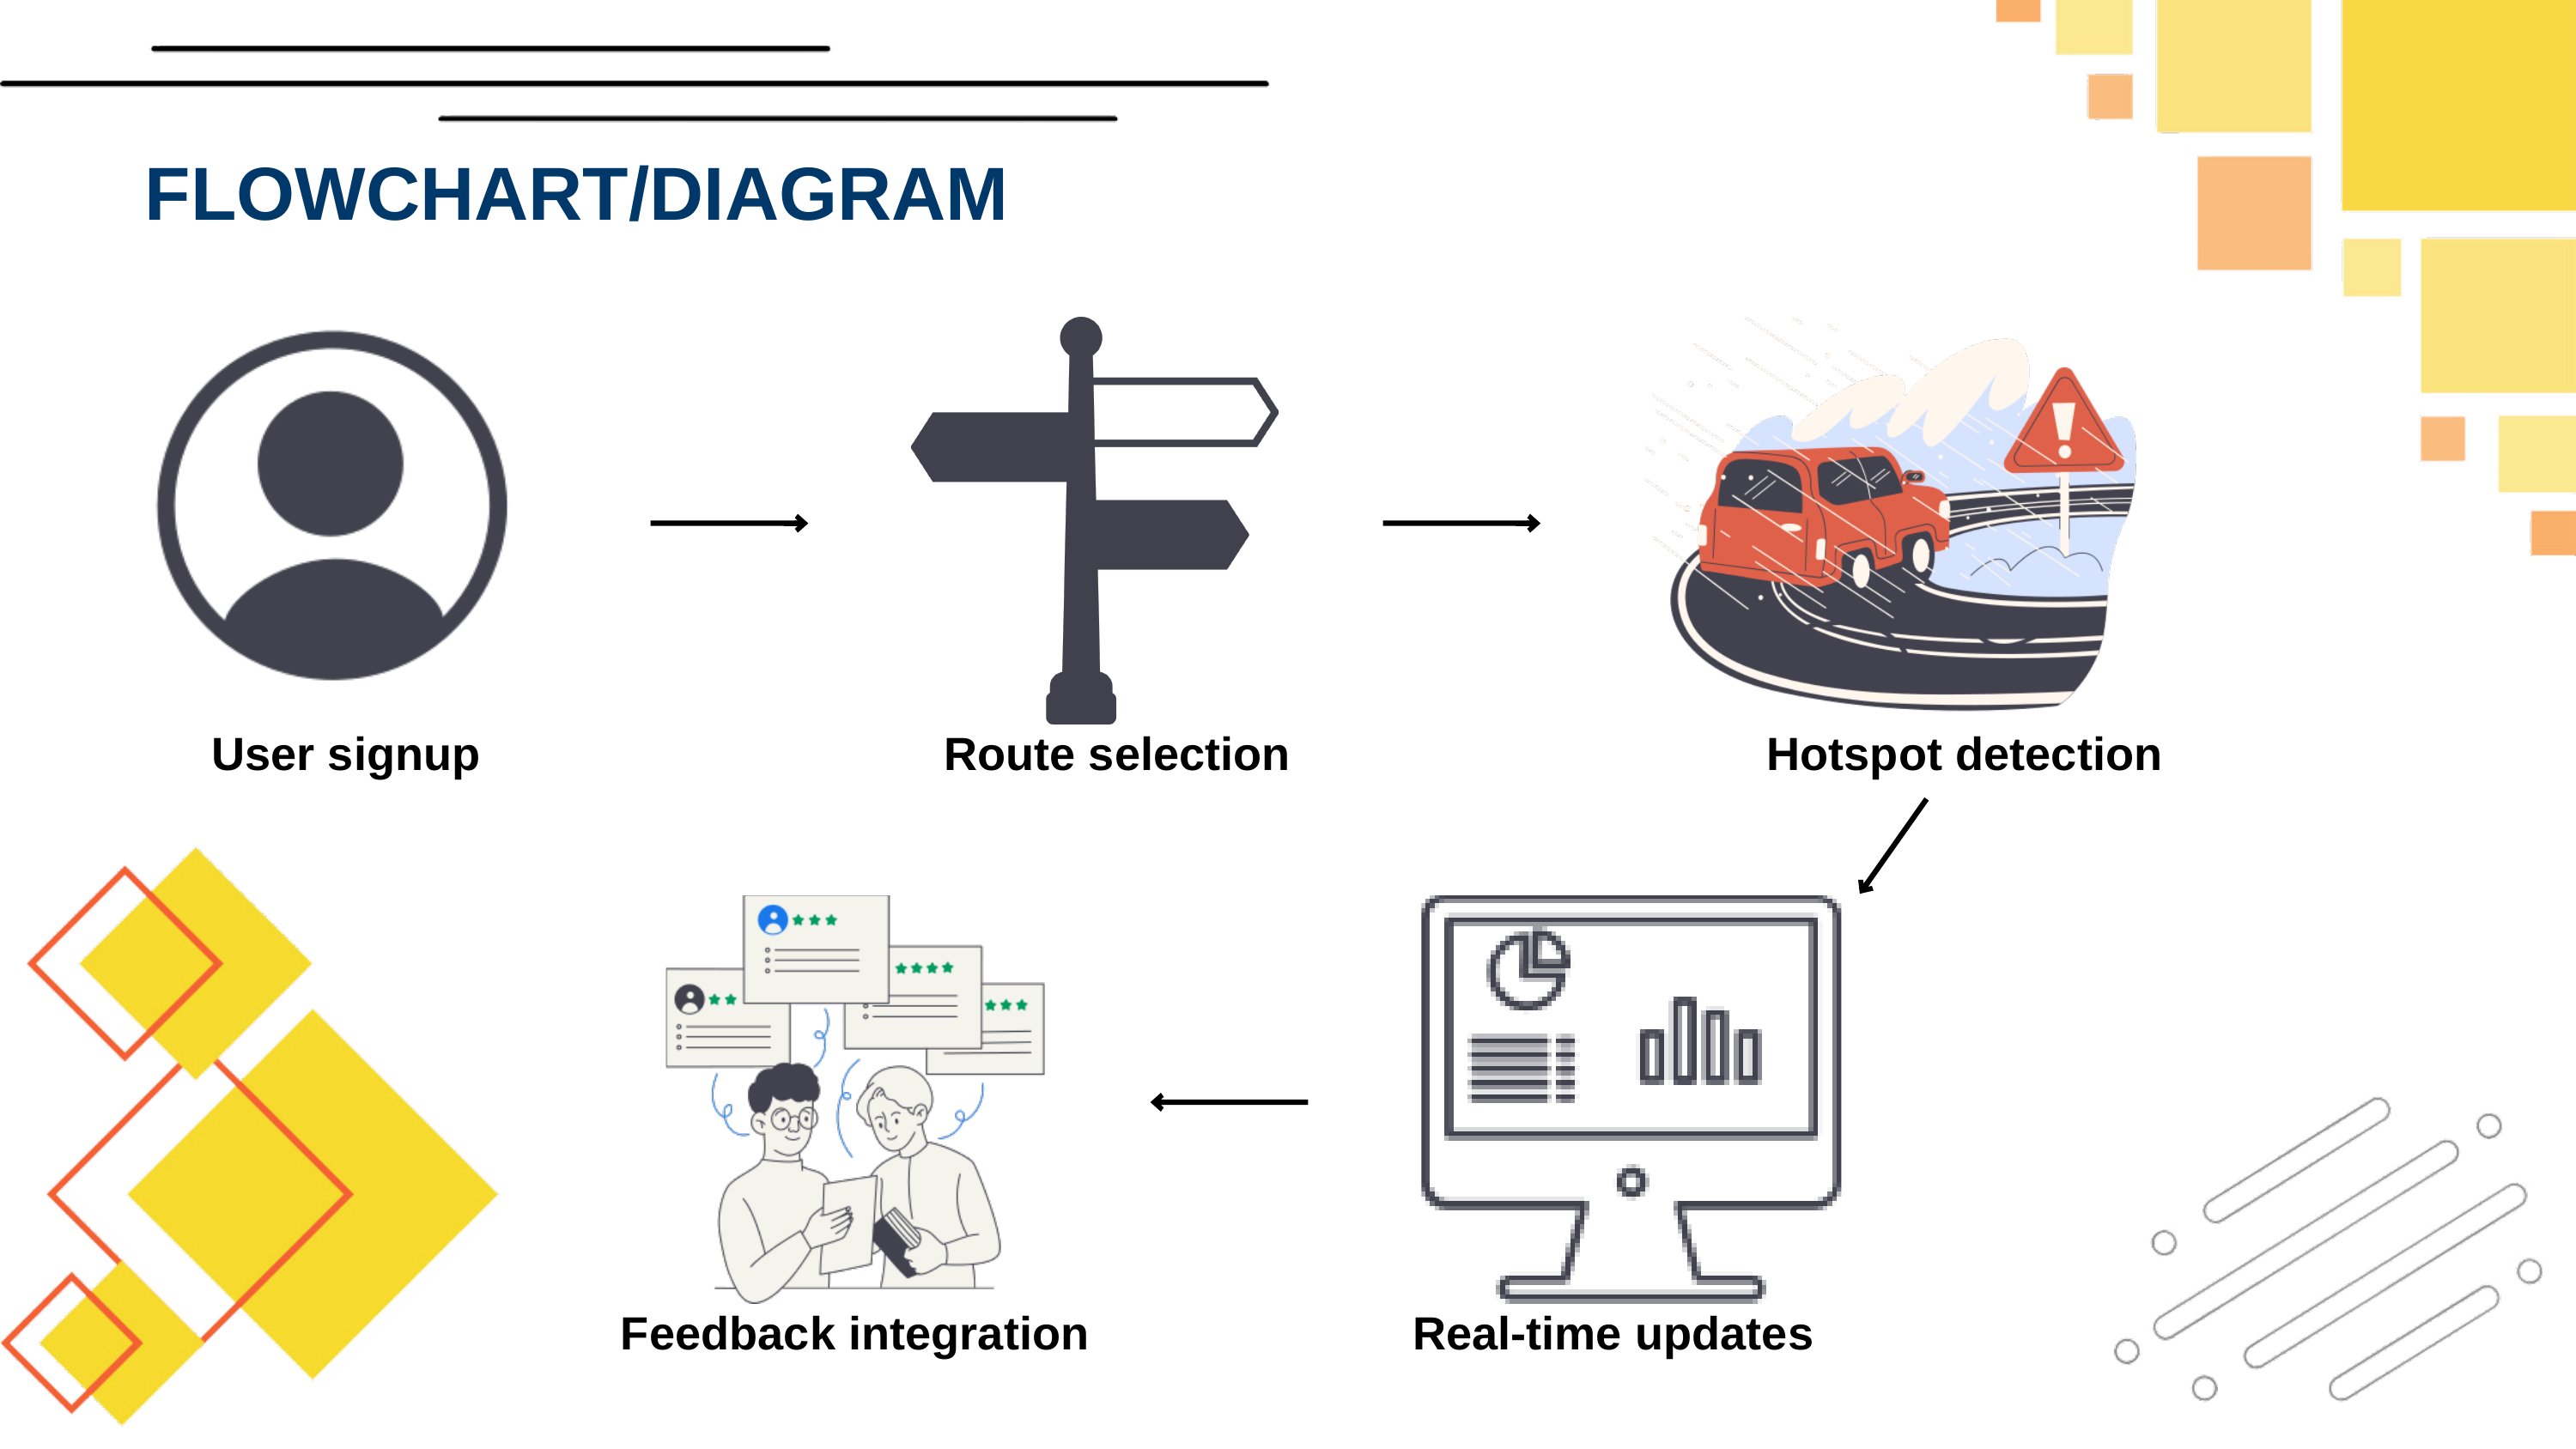

FLOWCHART/DIAGRAM

User signup
Route selection
Hotspot detection

Feedback integration
Real-time updates